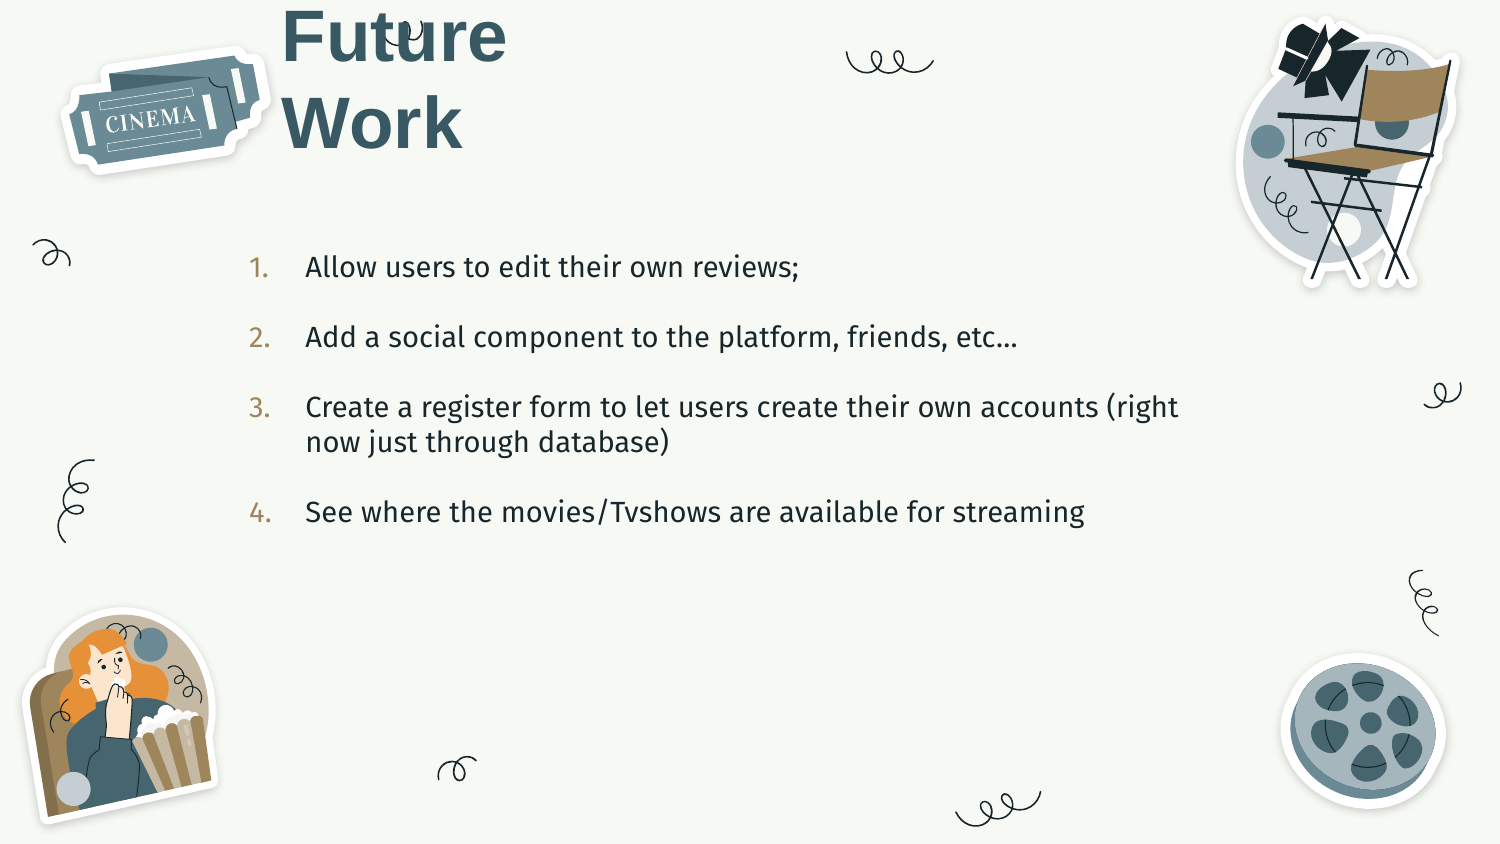

# Future Work
Allow users to edit their own reviews;
Add a social component to the platform, friends, etc…

Create a register form to let users create their own accounts (right now just through database)

See where the movies/Tvshows are available for streaming